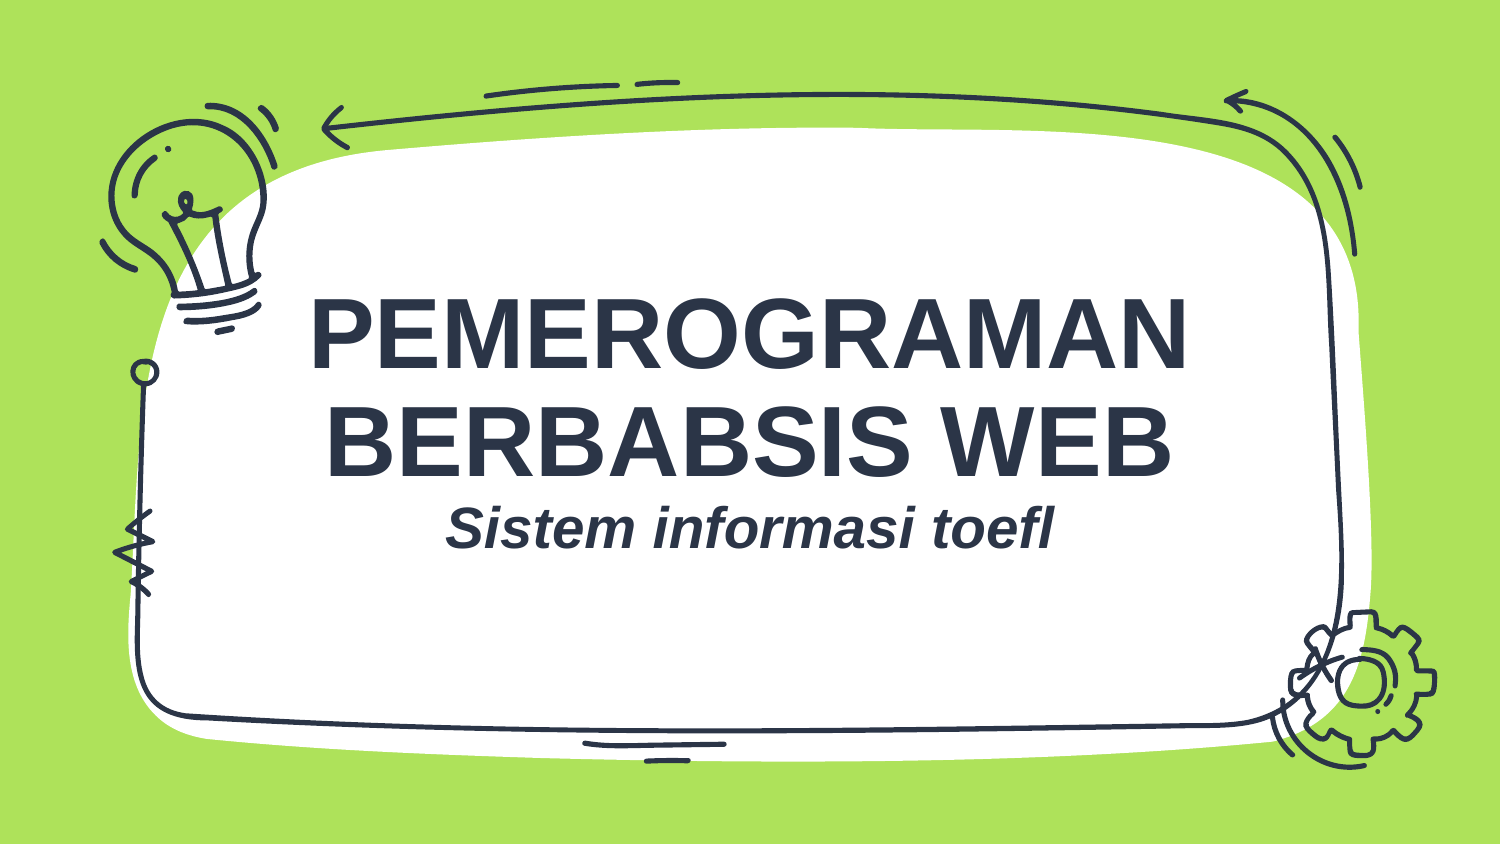

# PEMEROGRAMAN BERBABSIS WEB Sistem informasi toefl